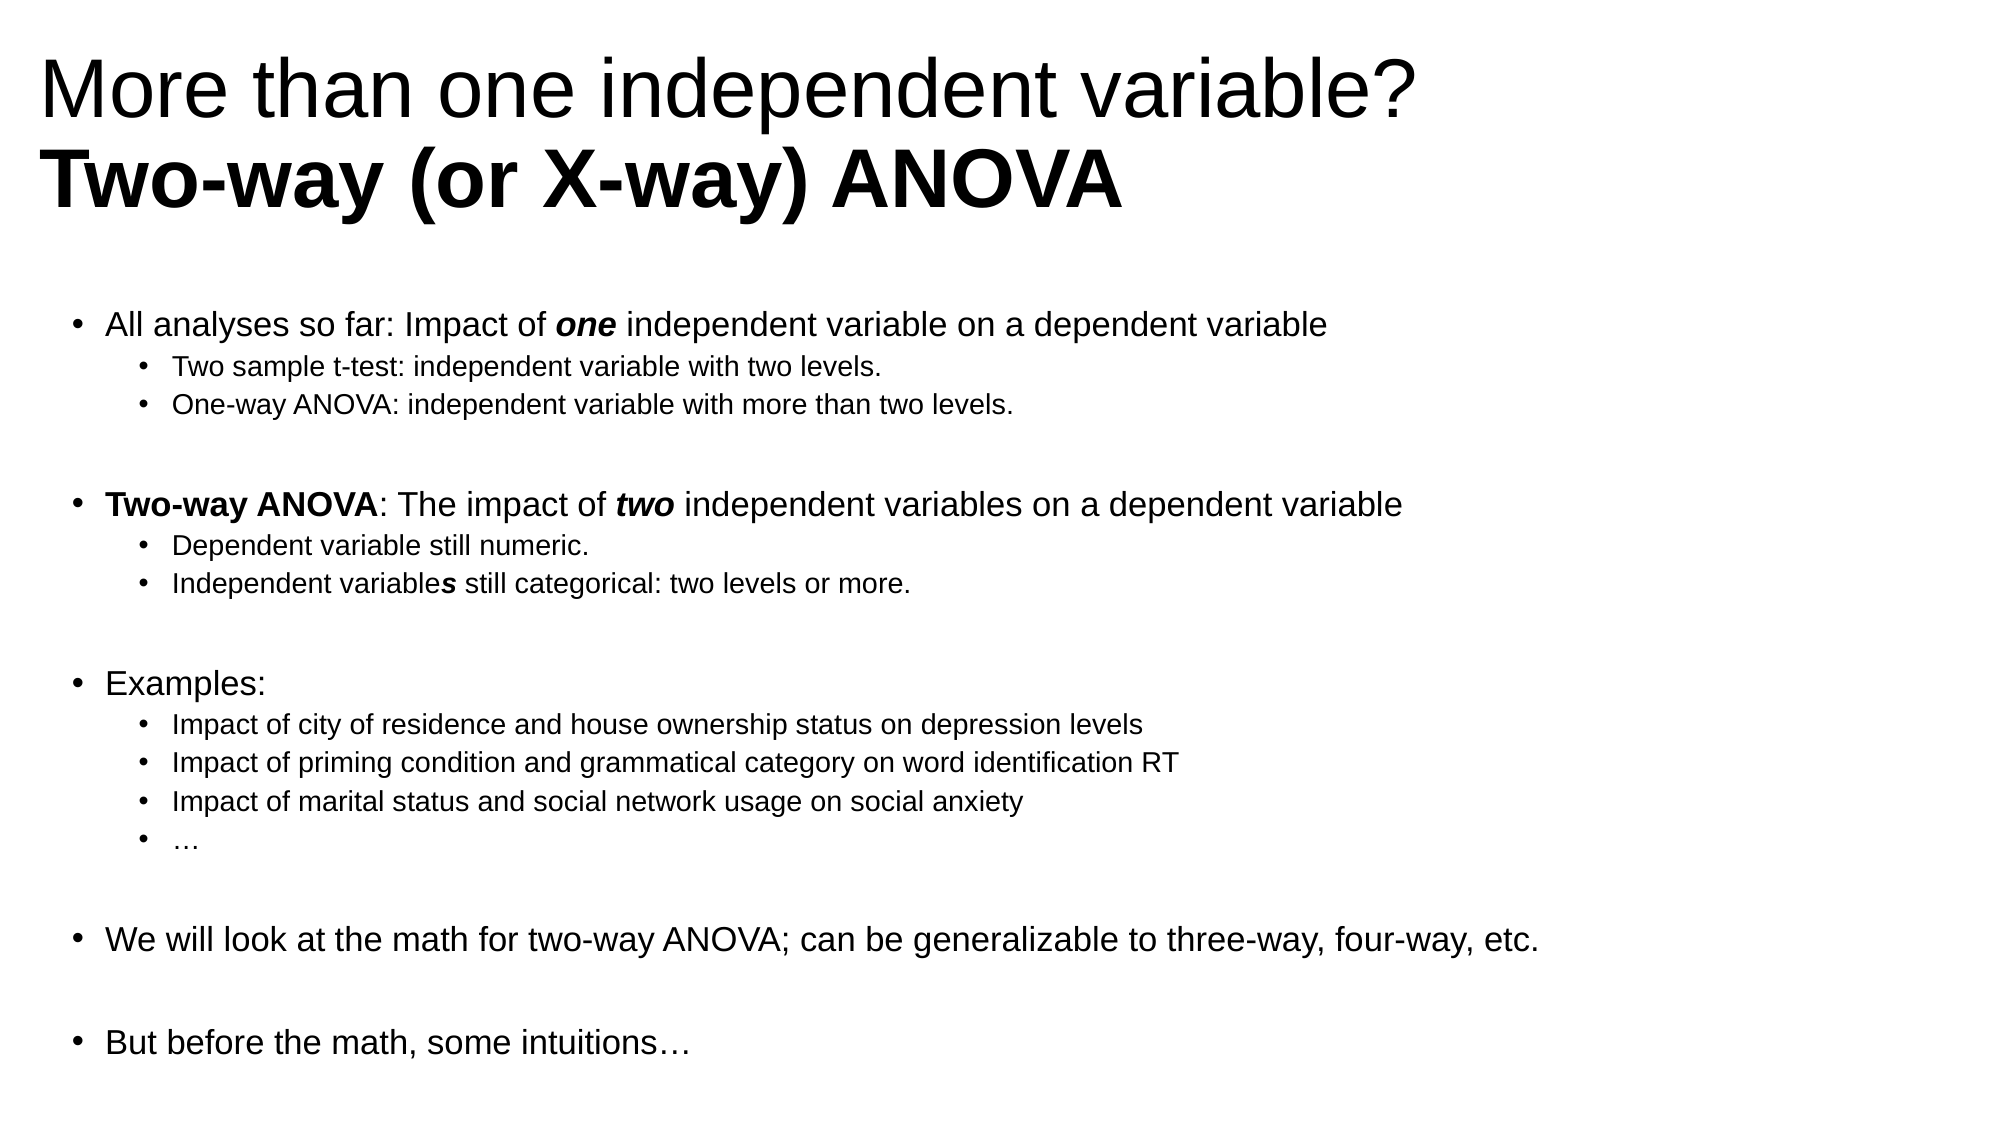

# More than one independent variable? Two-way (or X-way) ANOVA
All analyses so far: Impact of one independent variable on a dependent variable
Two sample t-test: independent variable with two levels.
One-way ANOVA: independent variable with more than two levels.

Two-way ANOVA: The impact of two independent variables on a dependent variable
Dependent variable still numeric.
Independent variables still categorical: two levels or more.

Examples:
Impact of city of residence and house ownership status on depression levels
Impact of priming condition and grammatical category on word identification RT
Impact of marital status and social network usage on social anxiety
…

We will look at the math for two-way ANOVA; can be generalizable to three-way, four-way, etc.

But before the math, some intuitions…